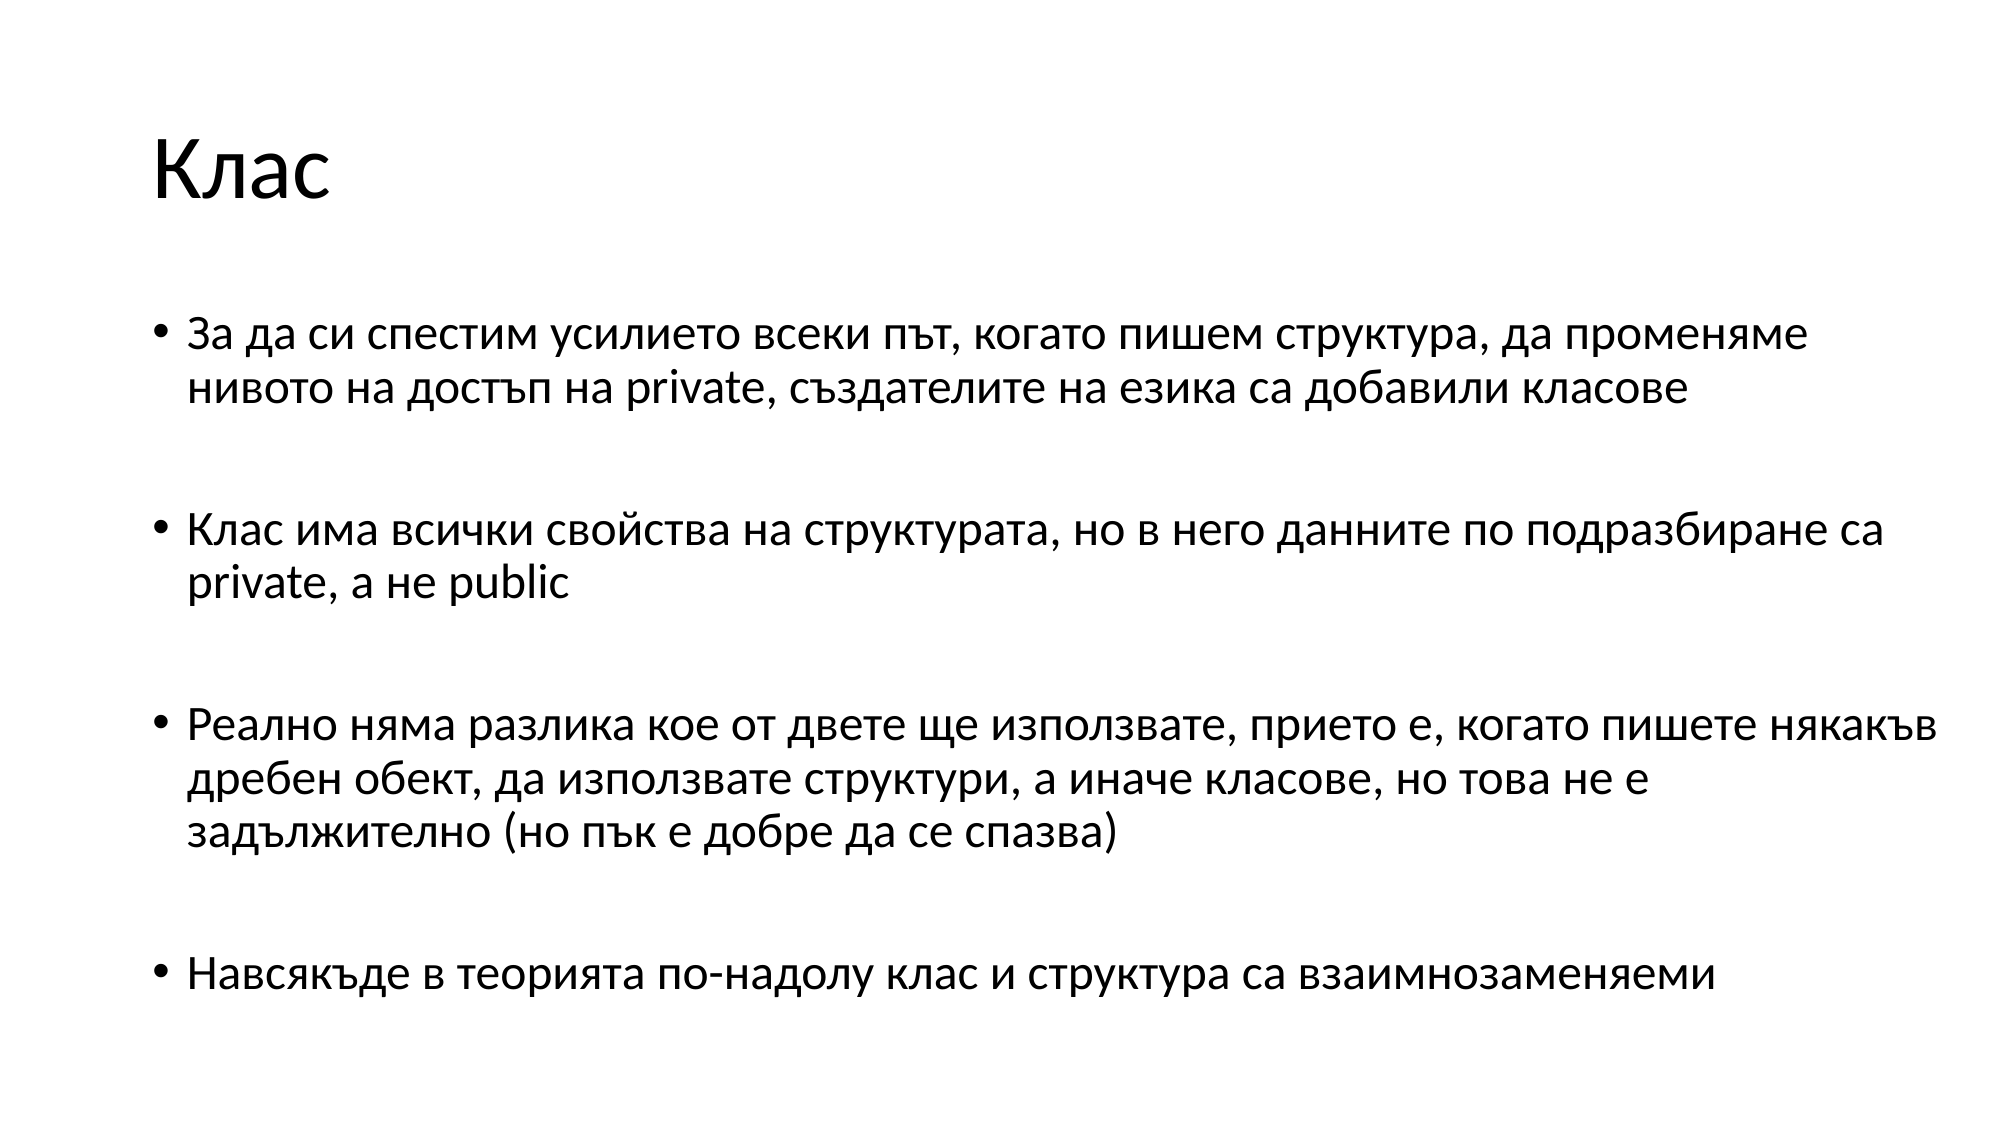

# Клас
За да си спестим усилието всеки път, когато пишем структура, да променяме нивото на достъп на private, създателите на езика са добавили класове

Клас има всички свойства на структурата, но в него данните по подразбиране са private, a не public

Реално няма разлика кое от двете ще използвате, прието е, когато пишете някакъв дребен обект, да използвате структури, а иначе класове, но това не е задължително (но пък е добре да се спазва)

Навсякъде в теорията по-надолу клас и структура са взаимнозаменяеми